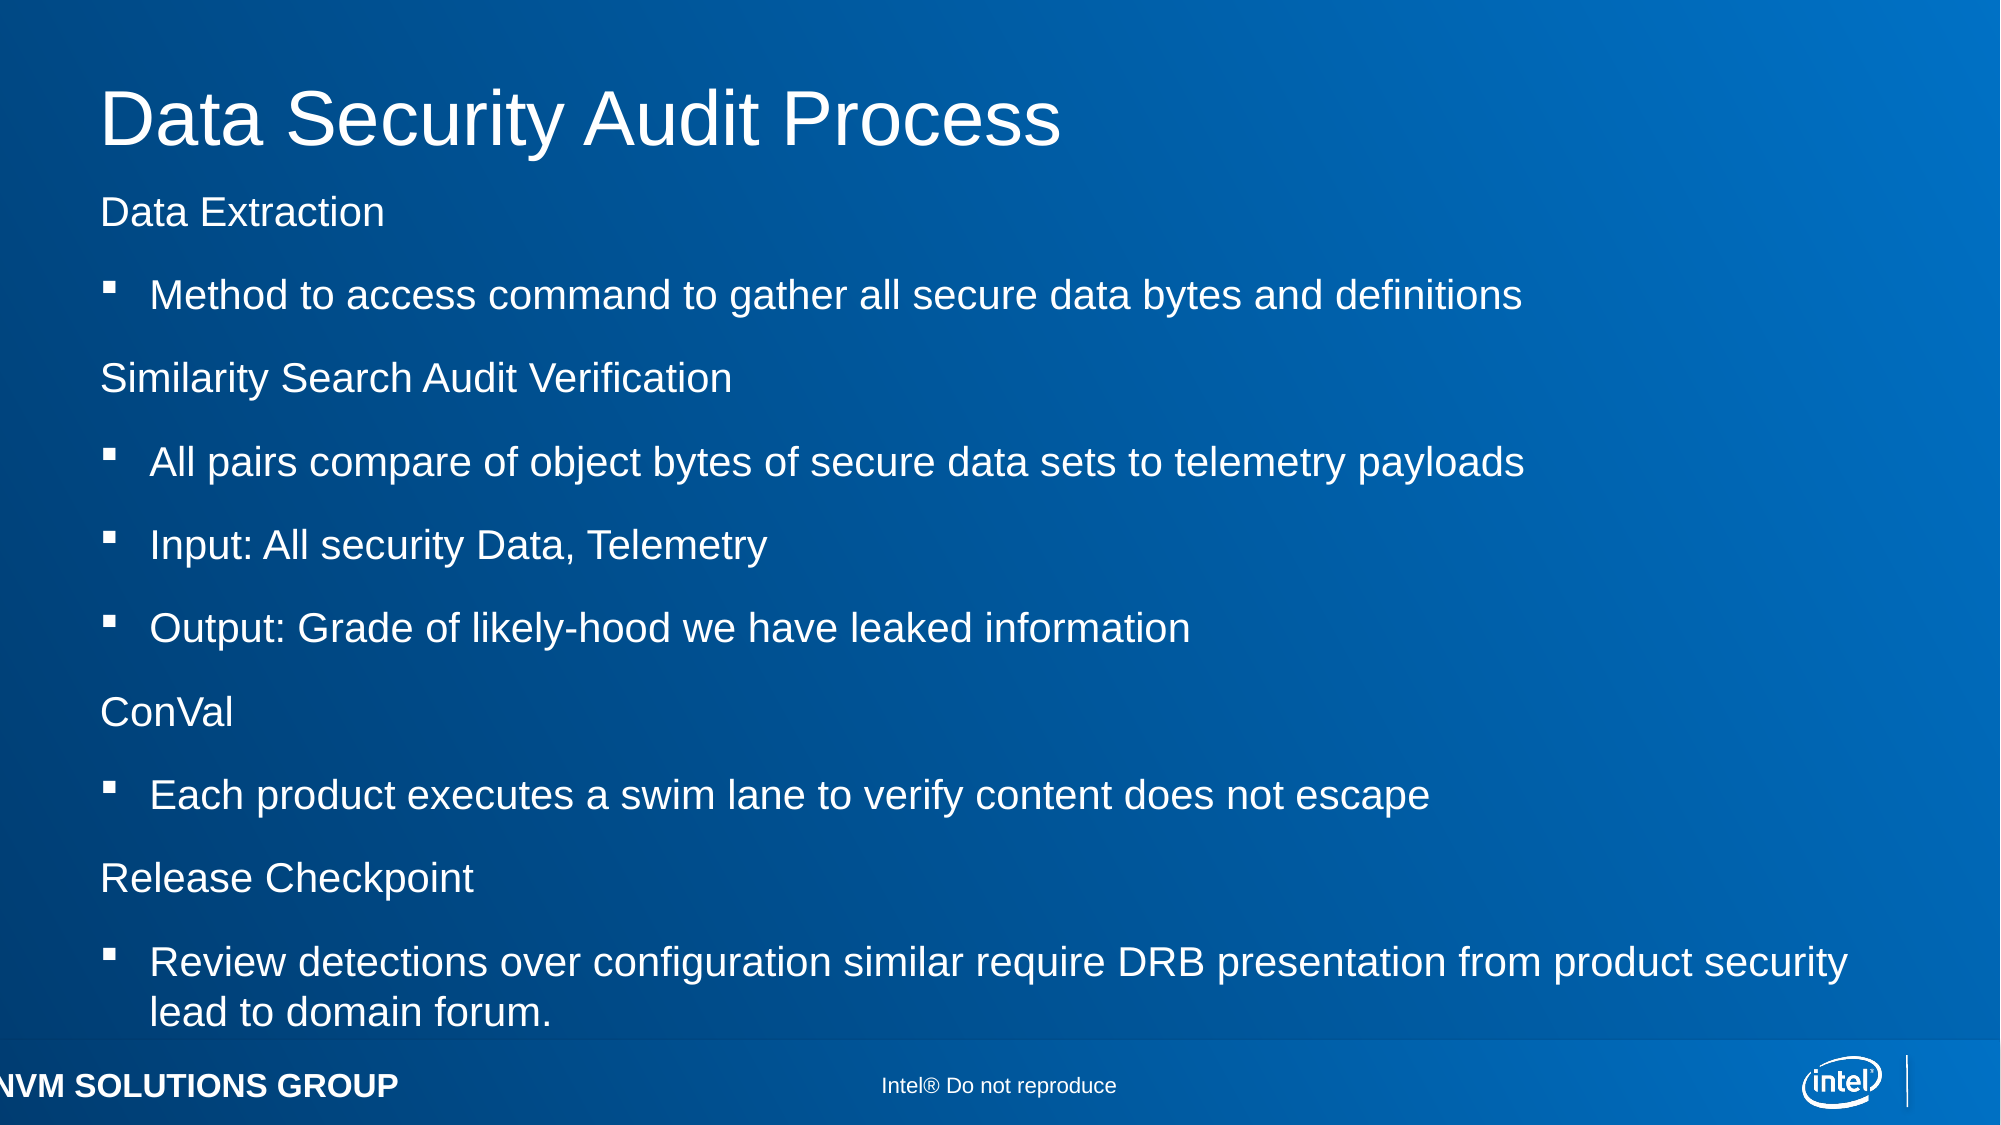

# Data Security Audit Process
Data Extraction
Method to access command to gather all secure data bytes and definitions
Similarity Search Audit Verification
All pairs compare of object bytes of secure data sets to telemetry payloads
Input: All security Data, Telemetry
Output: Grade of likely-hood we have leaked information
ConVal
Each product executes a swim lane to verify content does not escape
Release Checkpoint
Review detections over configuration similar require DRB presentation from product security lead to domain forum.